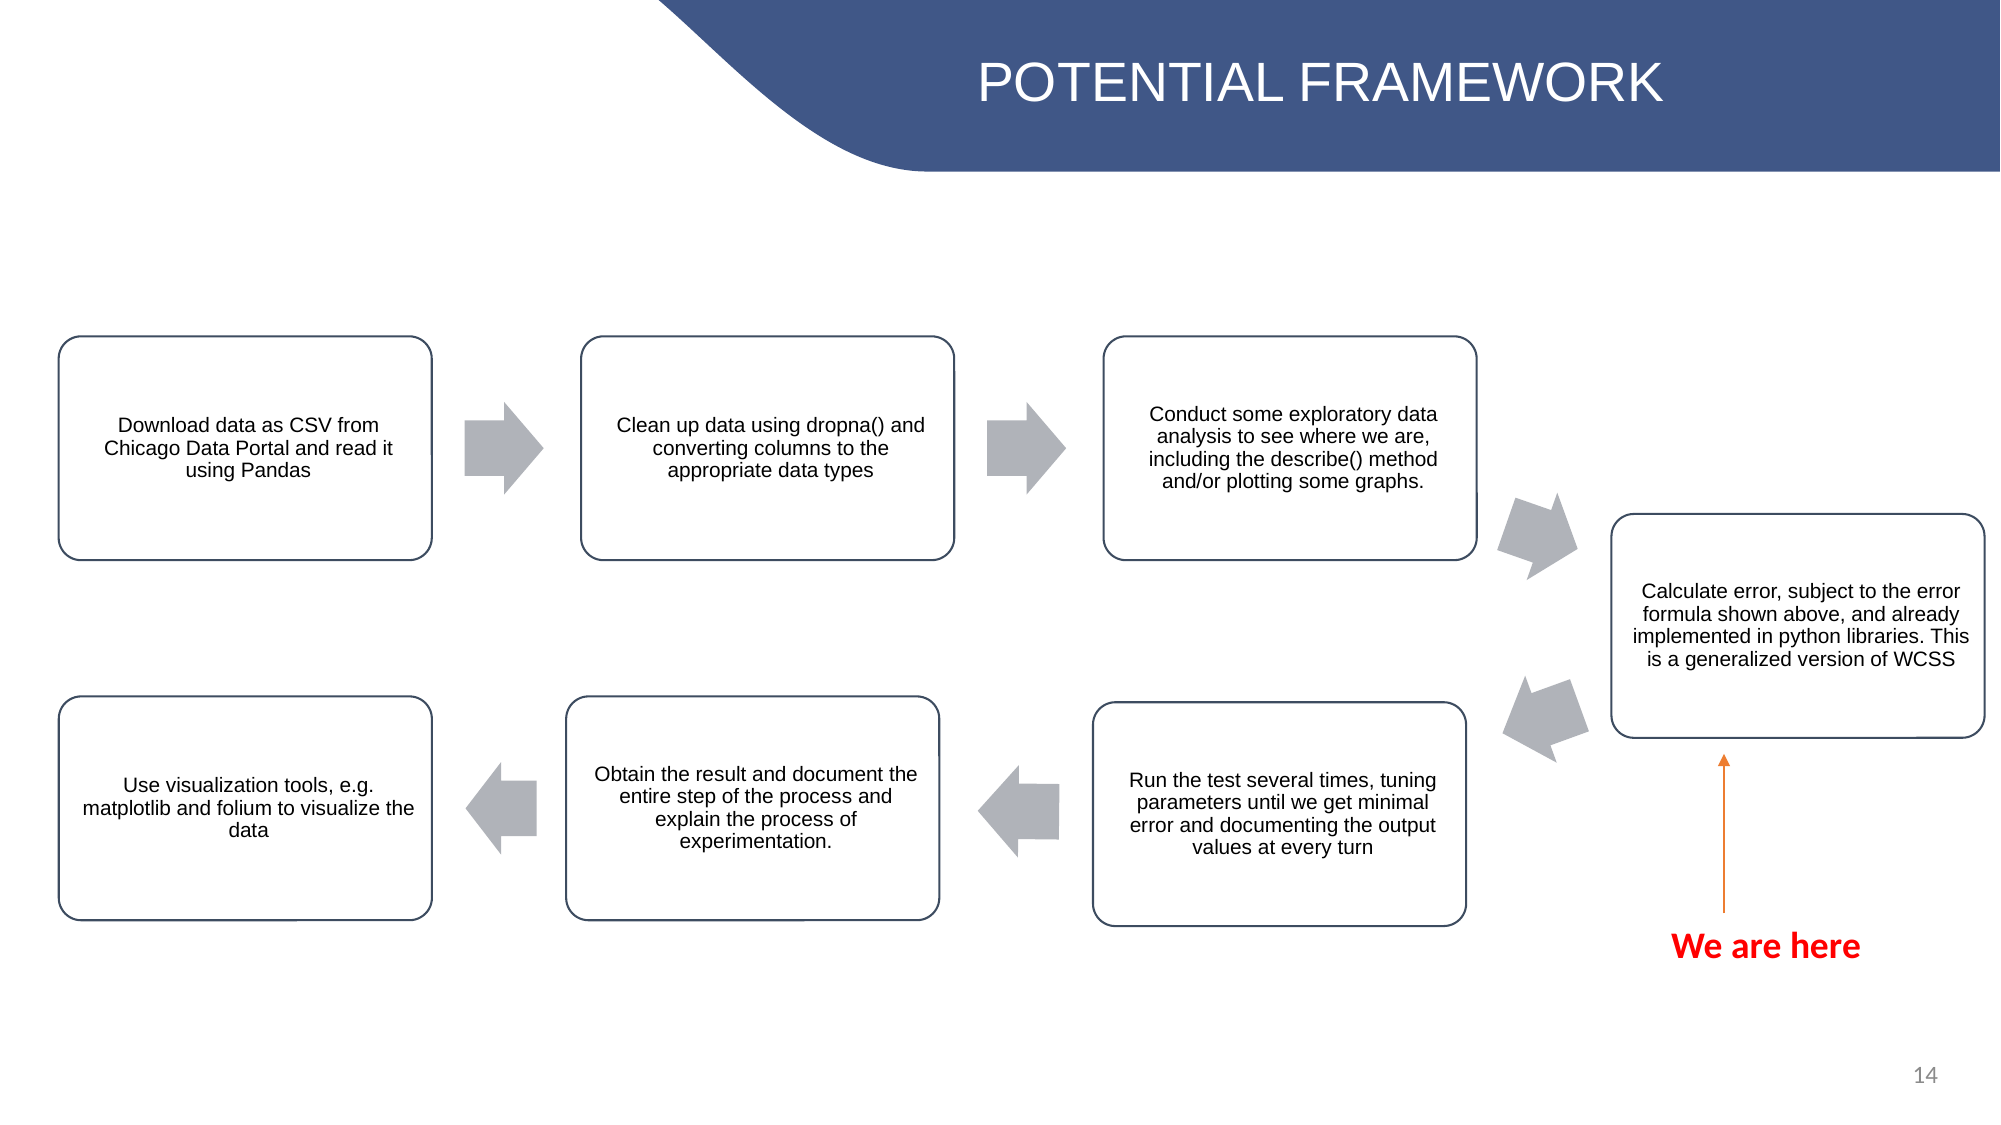

POTENTIAL FRAMEWORK
Download data as CSV from Chicago Data Portal and read it using Pandas

Clean up data using dropna() and converting columns to the appropriate data types

Conduct some exploratory data analysis to see where we are, including the describe() method and/or plotting some graphs.

Calculate error, subject to the error formula shown above, and already implemented in python libraries. This is a generalized version of WCSS

Run the test several times, tuning parameters until we get minimal error and documenting the output values at every turn

Obtain the result and document the entire step of the process and explain the process of experimentation.

Use visualization tools, e.g. matplotlib and folium to visualize the data
We are here
14